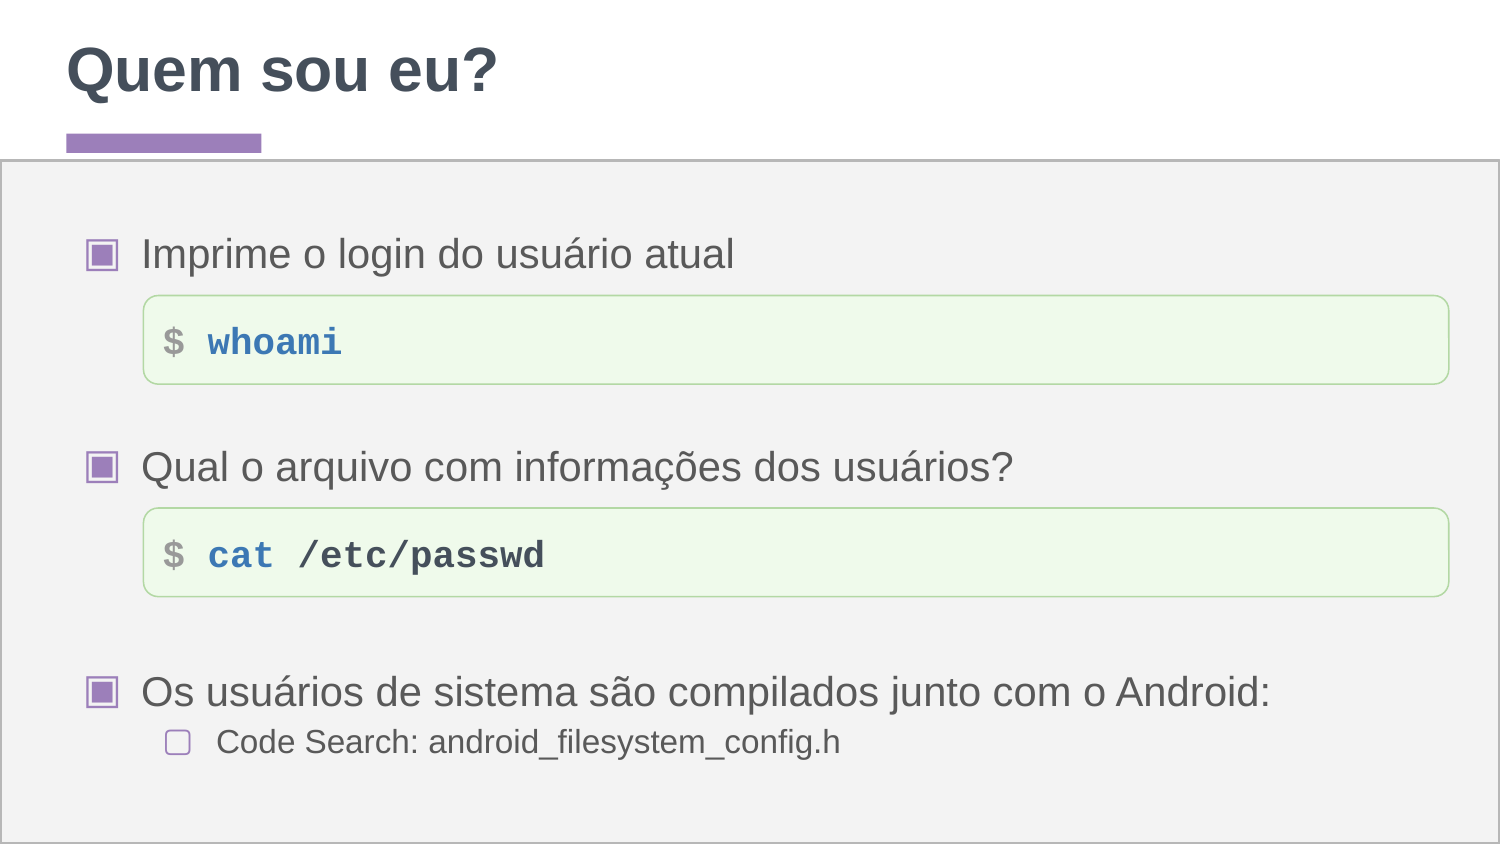

# Quem sou eu?

Imprime o login do usuário atual
$ whoami
Qual o arquivo com informações dos usuários?
$ cat /etc/passwd
Os usuários de sistema são compilados junto com o Android:
Code Search: android_filesystem_config.h
49